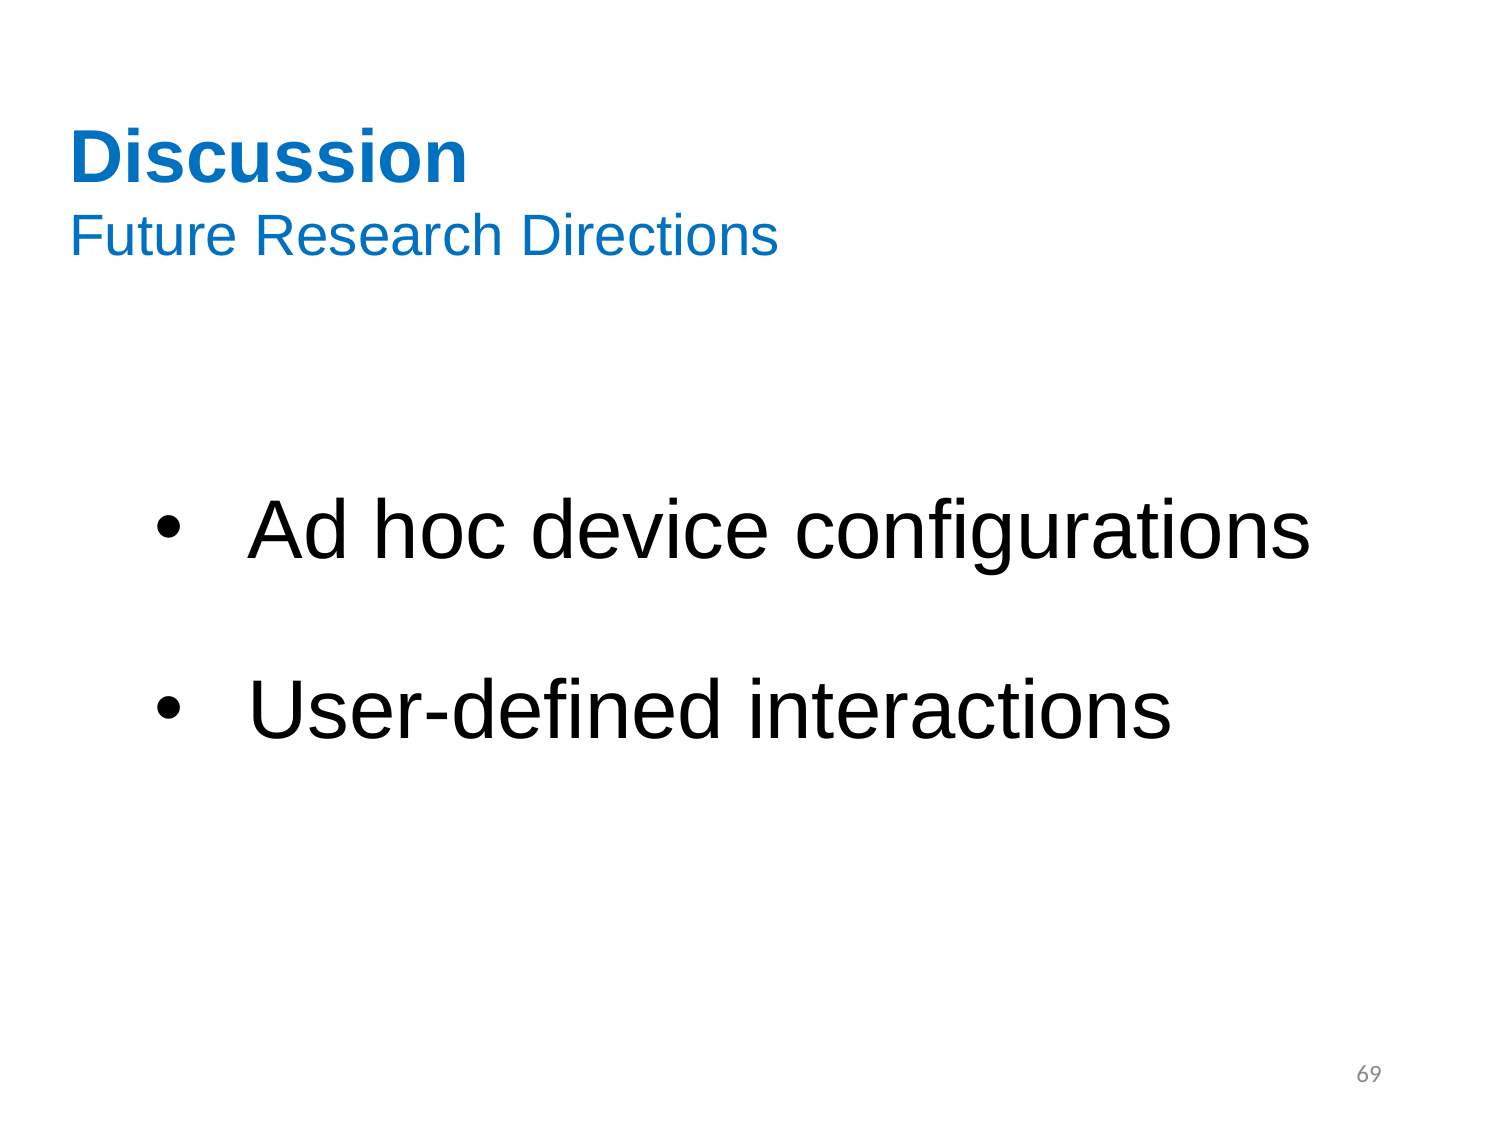

Discussion
Future Research Directions
Ad hoc device configurations

User-defined interactions

69